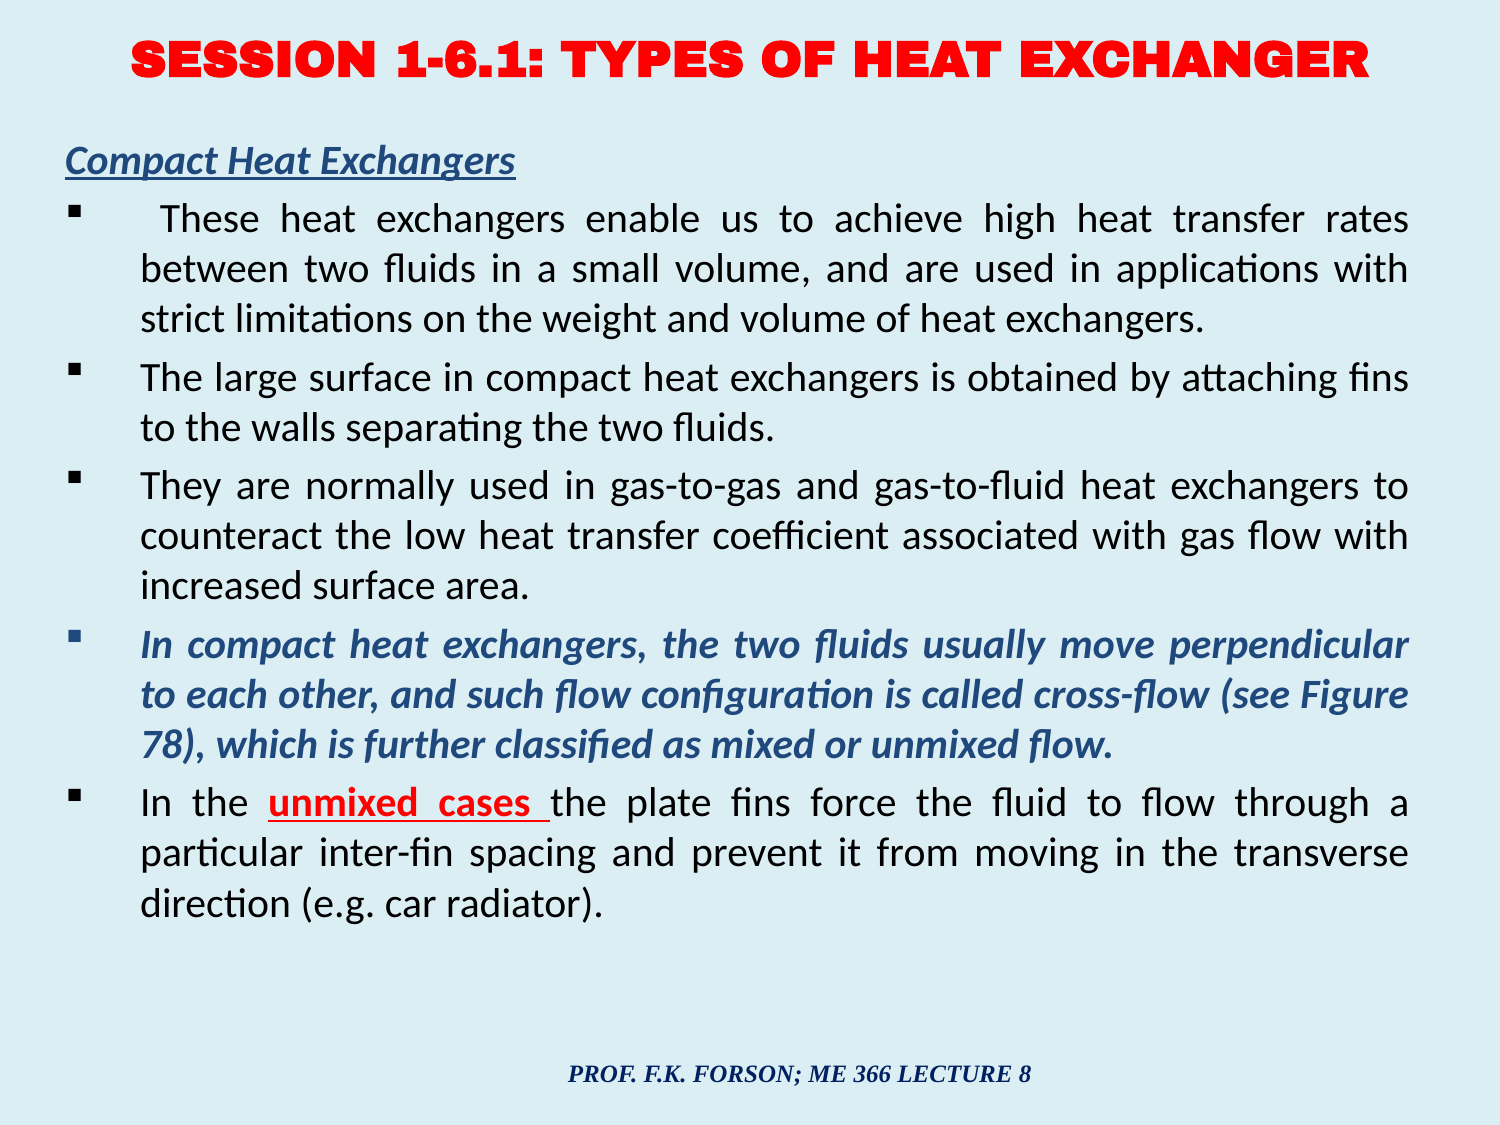

# SESSION 1-6.1: TYPES OF HEAT EXCHANGER
Compact Heat Exchangers
 These heat exchangers enable us to achieve high heat transfer rates between two fluids in a small volume, and are used in applications with strict limitations on the weight and volume of heat exchangers.
The large surface in compact heat exchangers is obtained by attaching fins to the walls separating the two fluids.
They are normally used in gas-to-gas and gas-to-fluid heat exchangers to counteract the low heat transfer coefficient associated with gas flow with increased surface area.
In compact heat exchangers, the two fluids usually move perpendicular to each other, and such flow configuration is called cross-flow (see Figure 78), which is further classified as mixed or unmixed flow.
In the unmixed cases the plate fins force the fluid to flow through a particular inter-fin spacing and prevent it from moving in the transverse direction (e.g. car radiator).

PROF. F.K. FORSON; ME 366 LECTURE 8